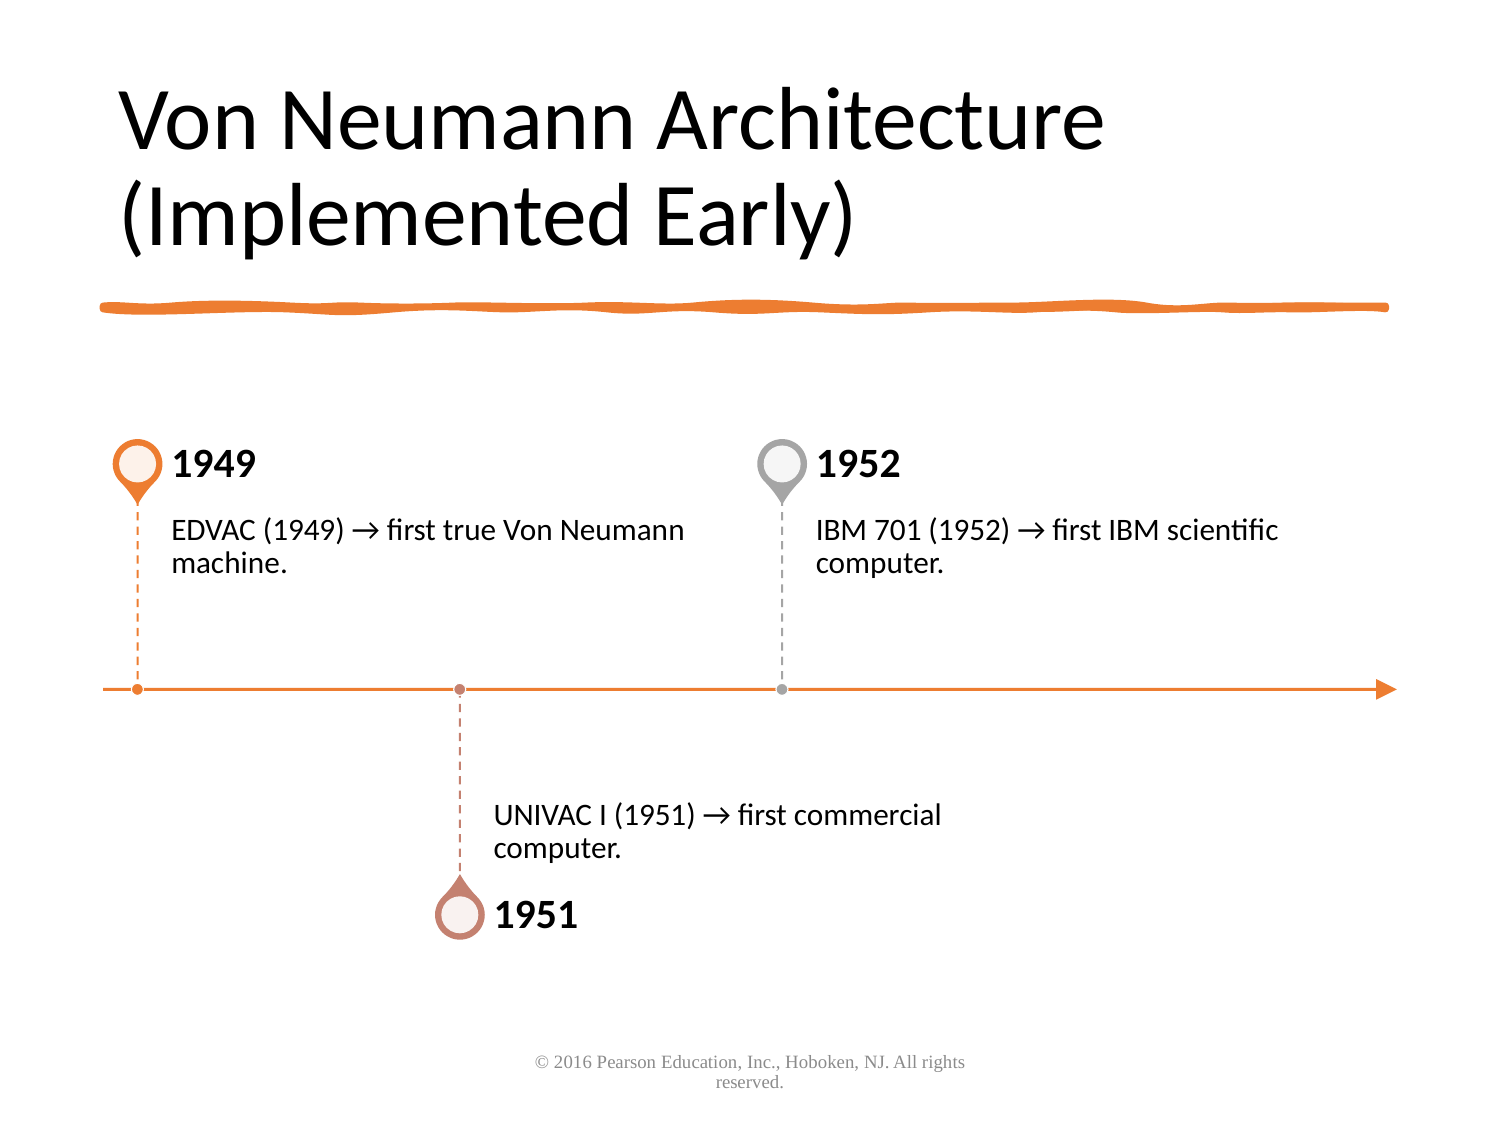

# Von Neumann Architecture (Implemented Early)

EDVAC (1949) → first true Von Neumann machine.
1949
UNIVAC I (1951) → first commercial computer.
1951
IBM 701 (1952) → first IBM scientific computer.
1952
© 2016 Pearson Education, Inc., Hoboken, NJ. All rights reserved.